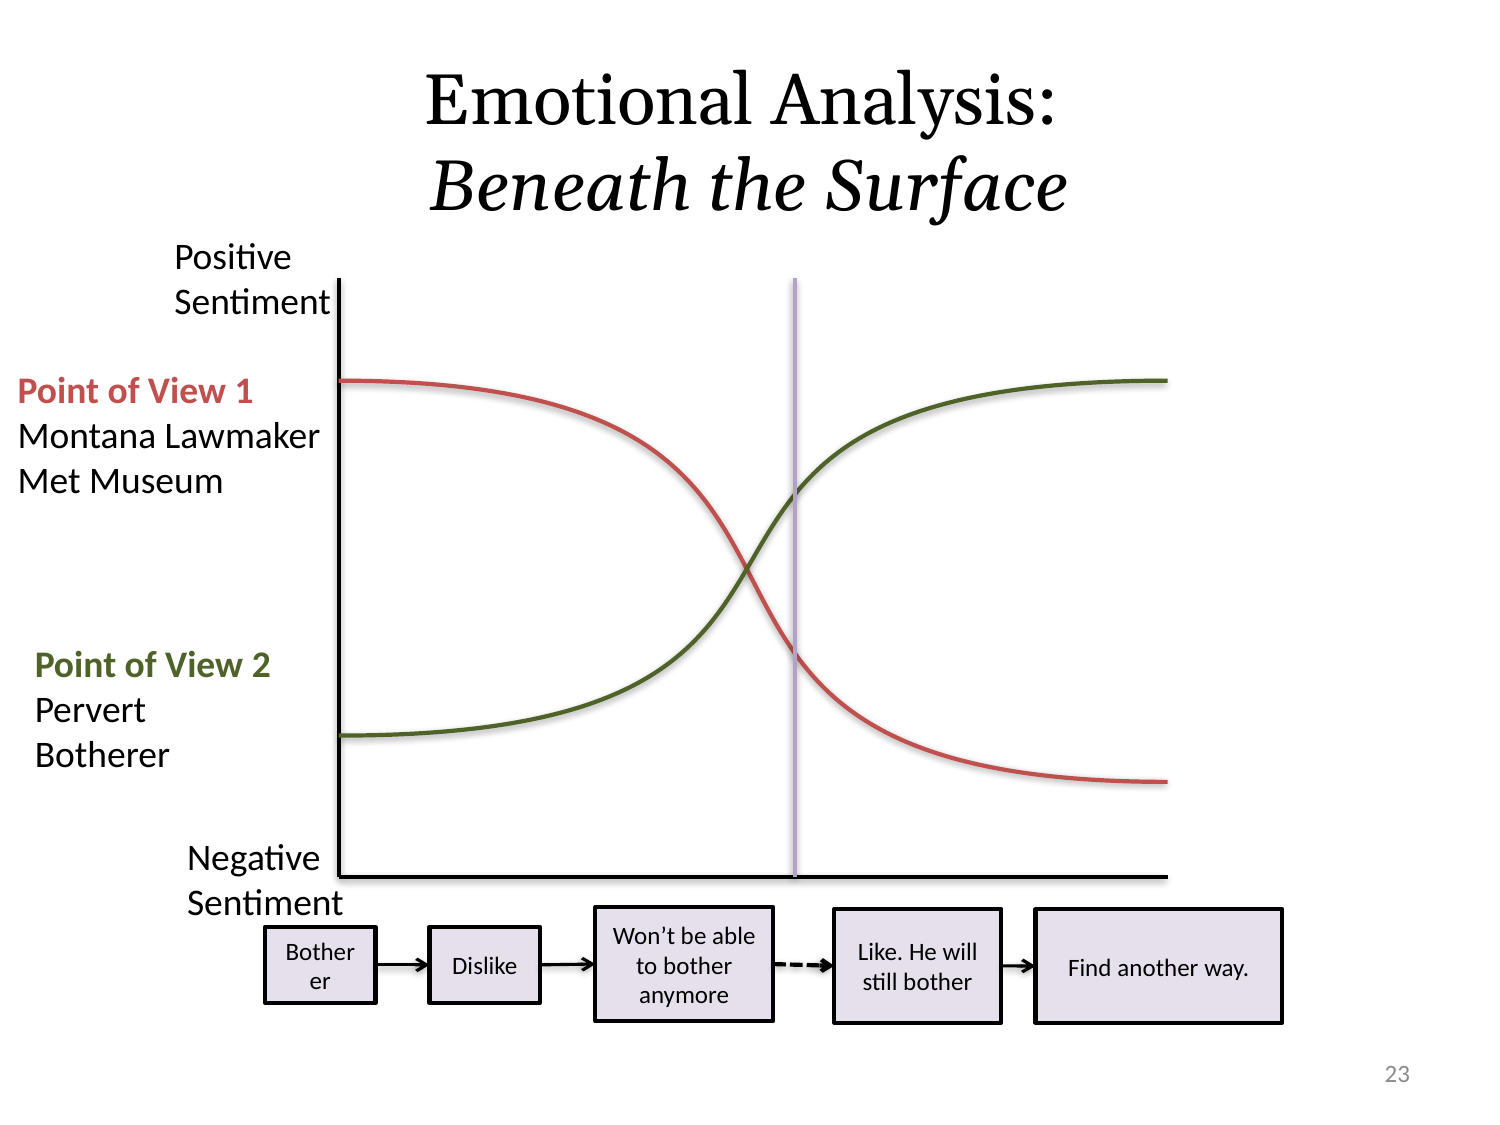

# Emotional Analysis: Beneath the Surface
Positive
Sentiment
Point of View 1
Montana Lawmaker
Met Museum
Point of View 2
Pervert
Botherer
Negative
Sentiment

Headline
Joke
Won’t be able to bother anymore
Like. He will still bother
Find another way.
Botherer
Dislike
…use my imagination more.
…don’t need a selfie-stick.
…bans yoga pants.
…bans selfie-stick
23